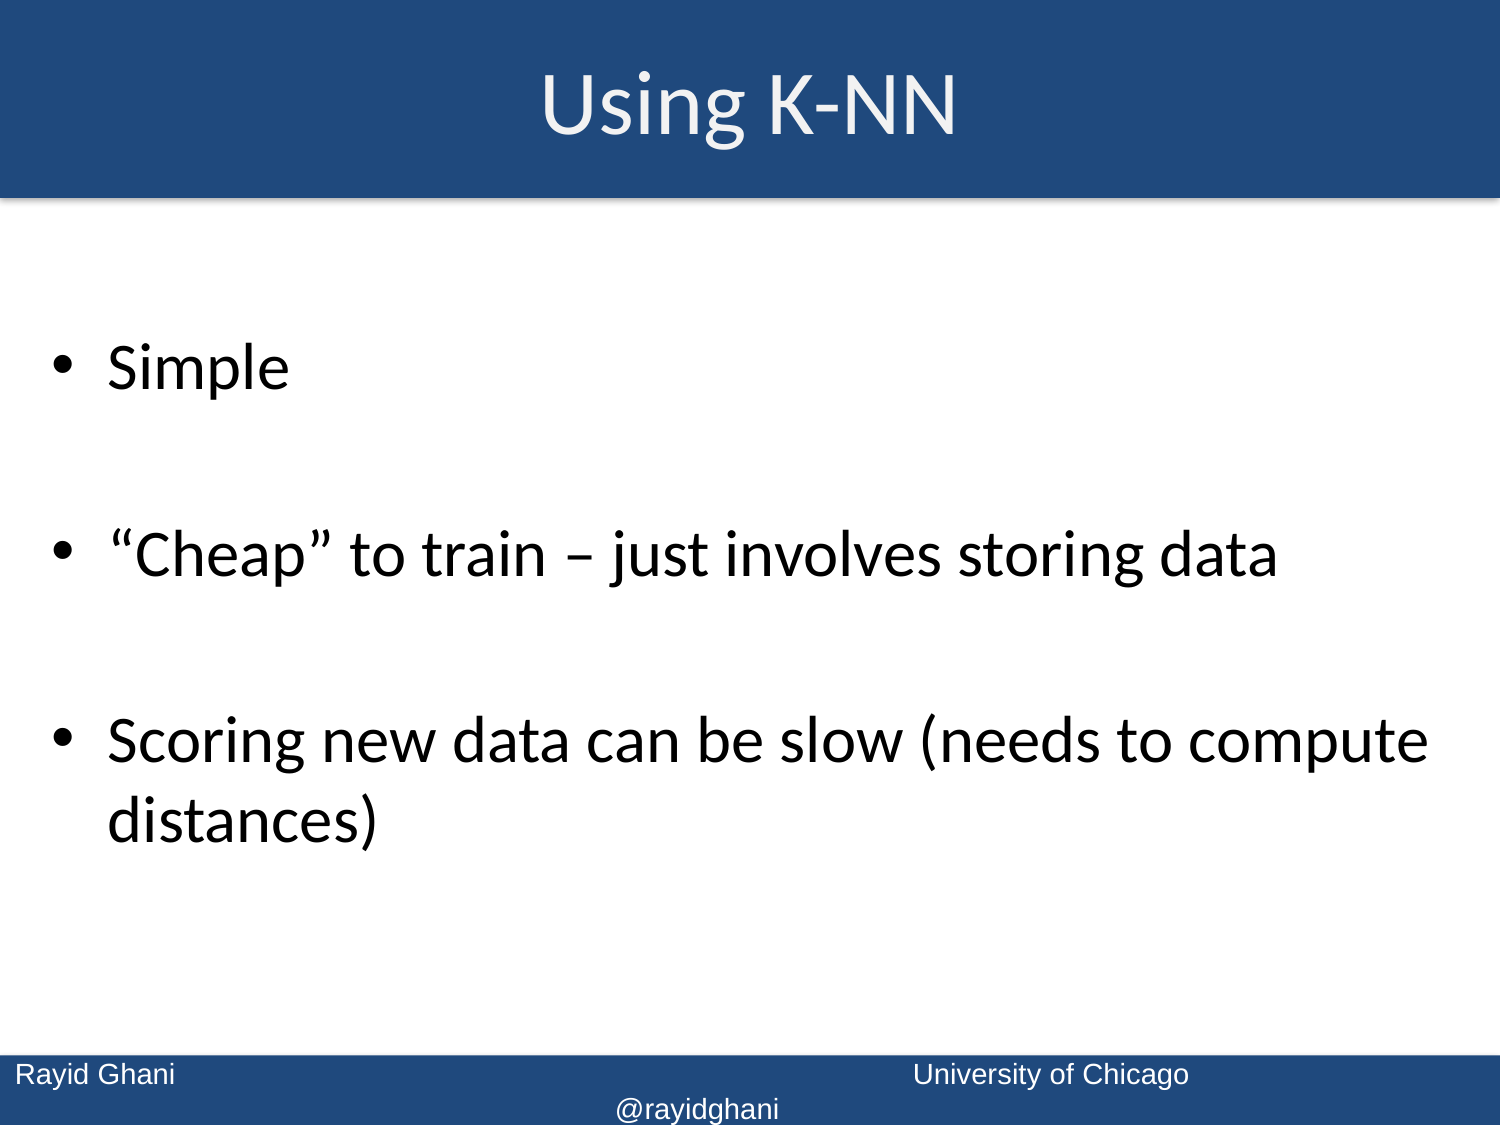

# Using K-NN

Simple

“Cheap” to train – just involves storing data

Scoring new data can be slow (needs to compute distances)